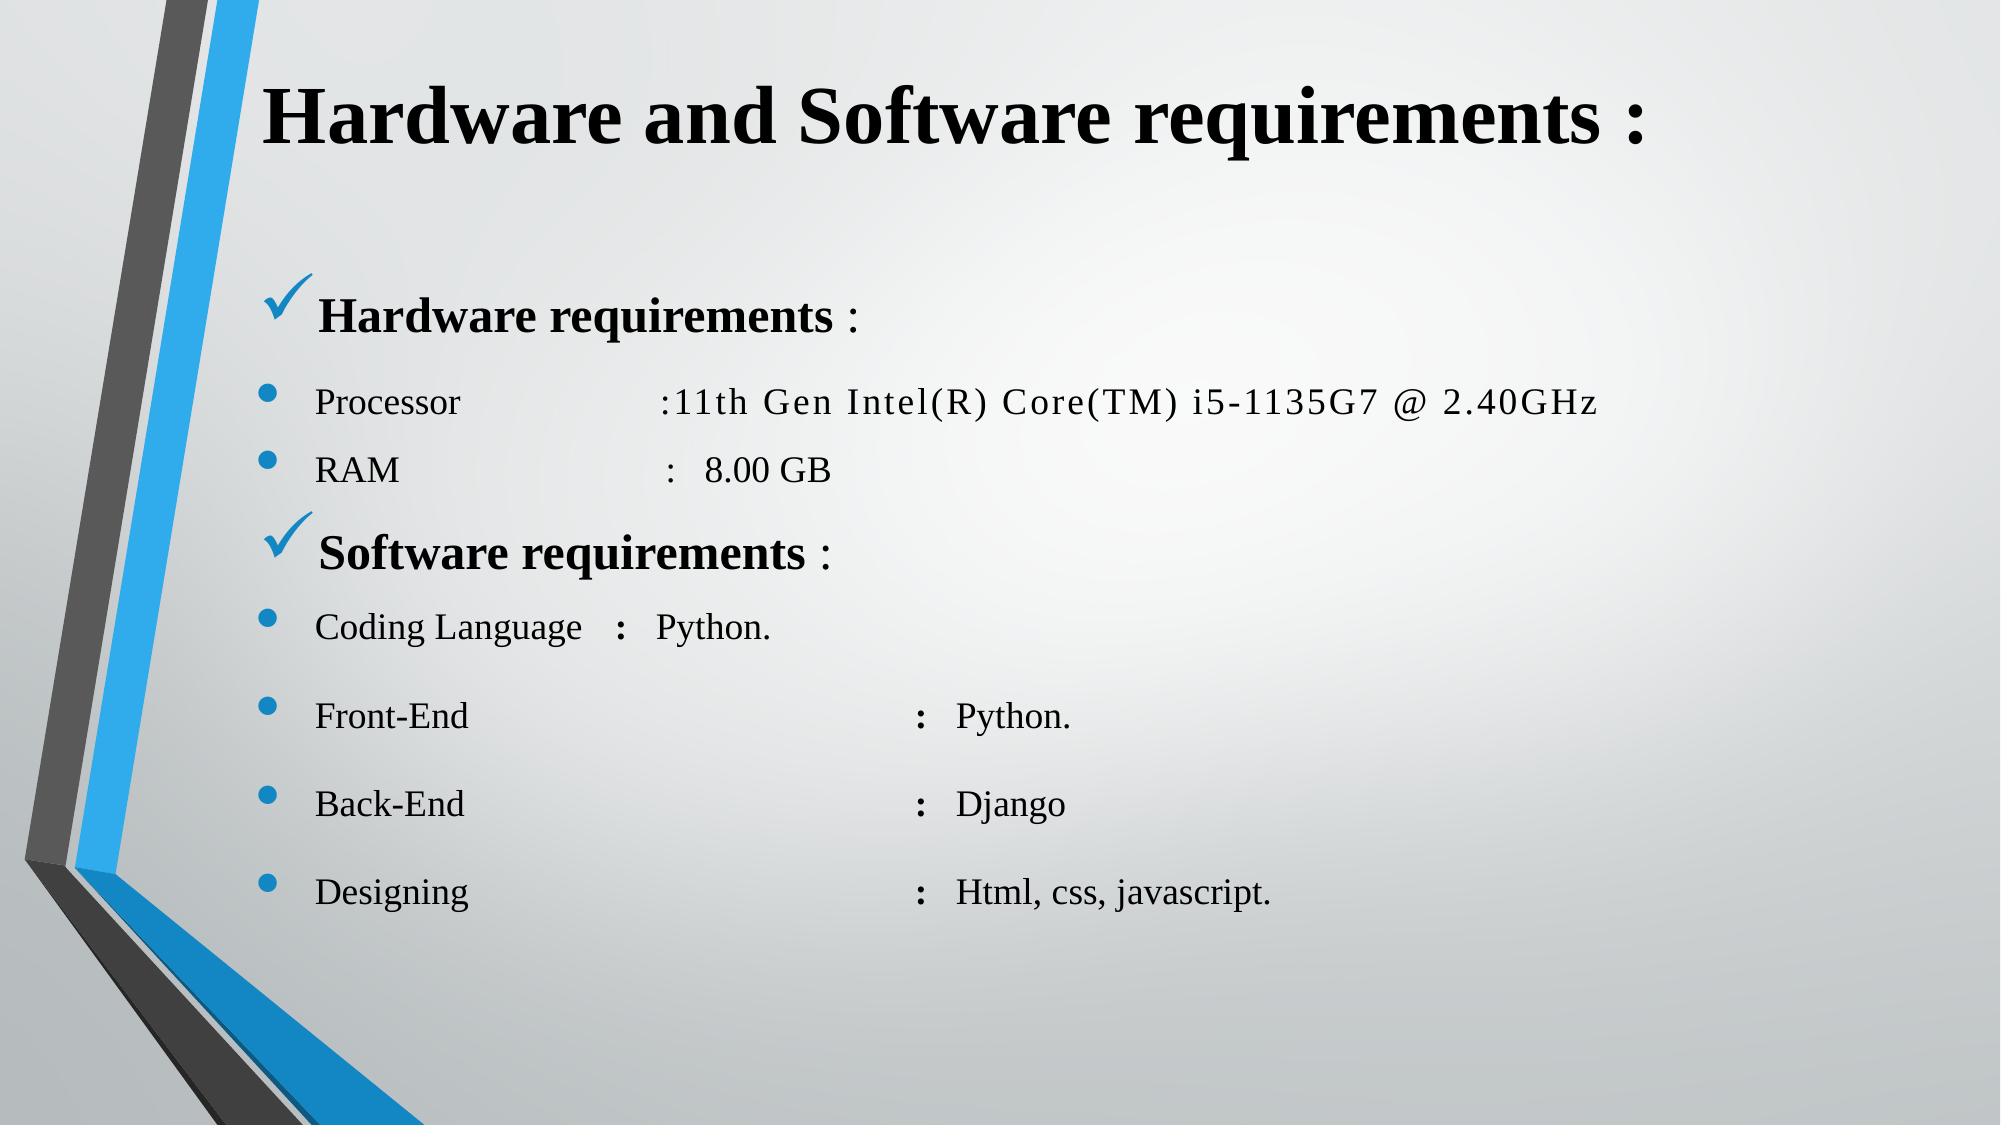

# Hardware and Software requirements :
Hardware requirements :
Processor                     :11th Gen Intel(R) Core(TM) i5-1135G7 @ 2.40GHz
RAM                            :   8.00 GB
Software requirements :
Coding Language	:   Python.
Front-End			:   Python.
Back-End			:   Django
Designing			:   Html, css, javascript.